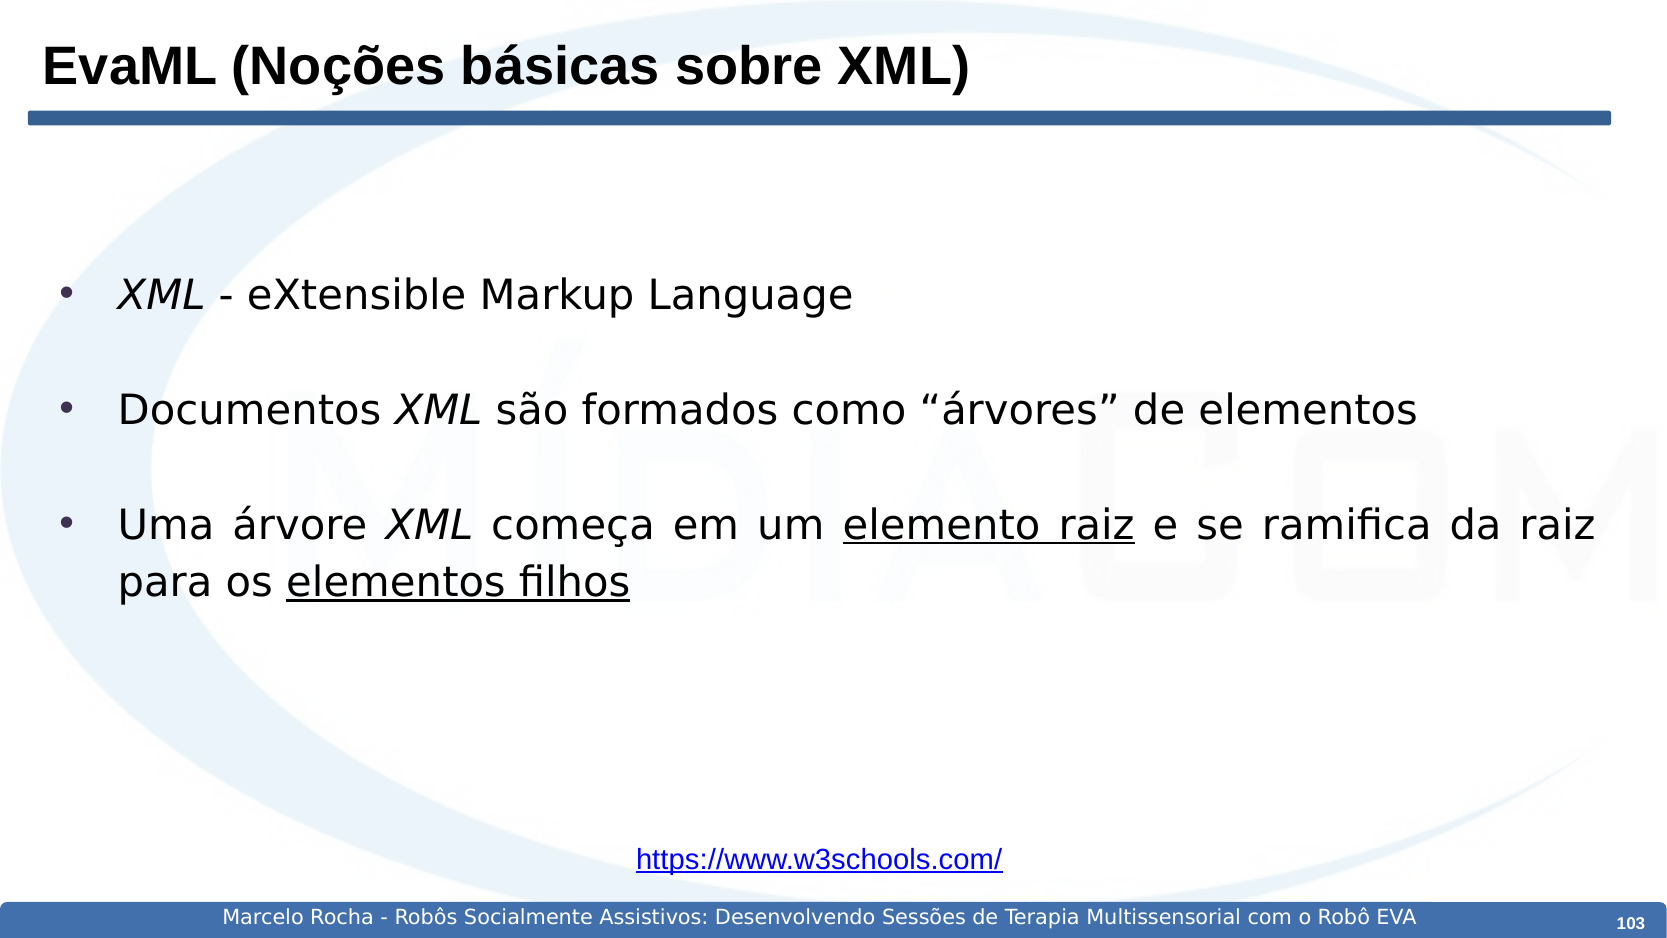

# EvaML (Noções básicas sobre XML)
XML - eXtensible Markup Language

Documentos XML são formados como “árvores” de elementos

Uma árvore XML começa em um elemento raiz e se ramifica da raiz para os elementos filhos
https://www.w3schools.com/
Marcelo Rocha - Robôs Socialmente Assistivos: Desenvolvendo Sessões de Terapia Multissensorial com o Robô EVA
103